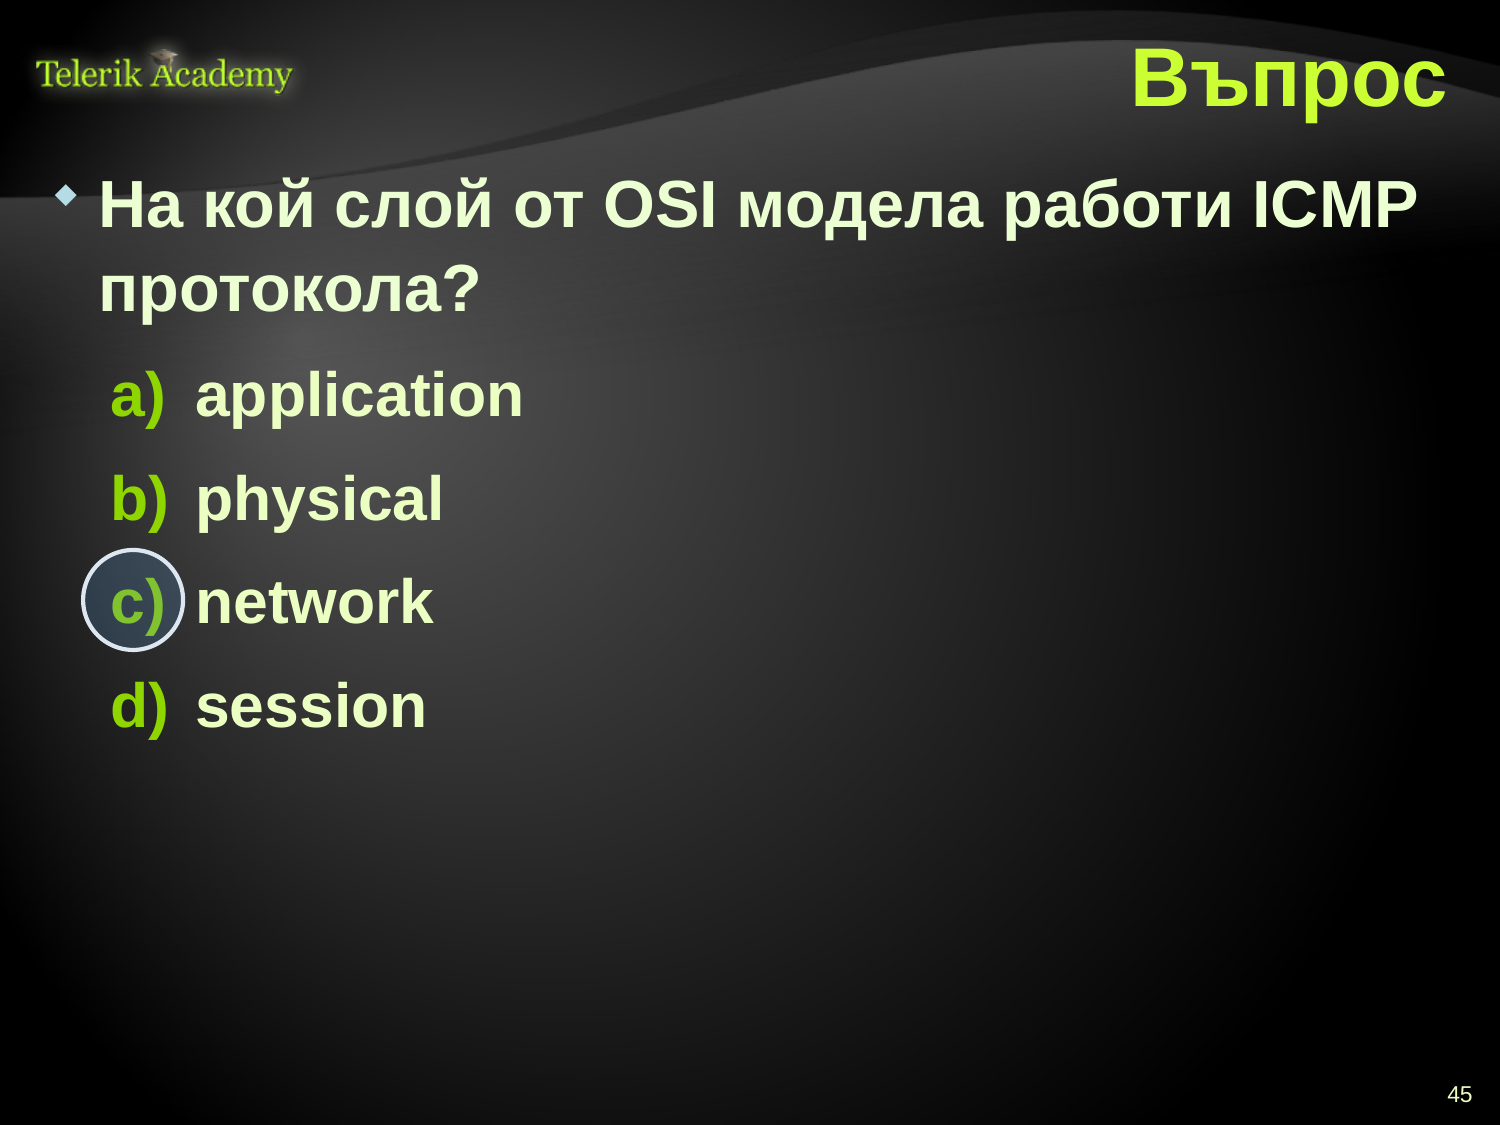

# Въпрос
На кой слой от OSI модела работи ICMP протокола?
application
physical
network
session

45